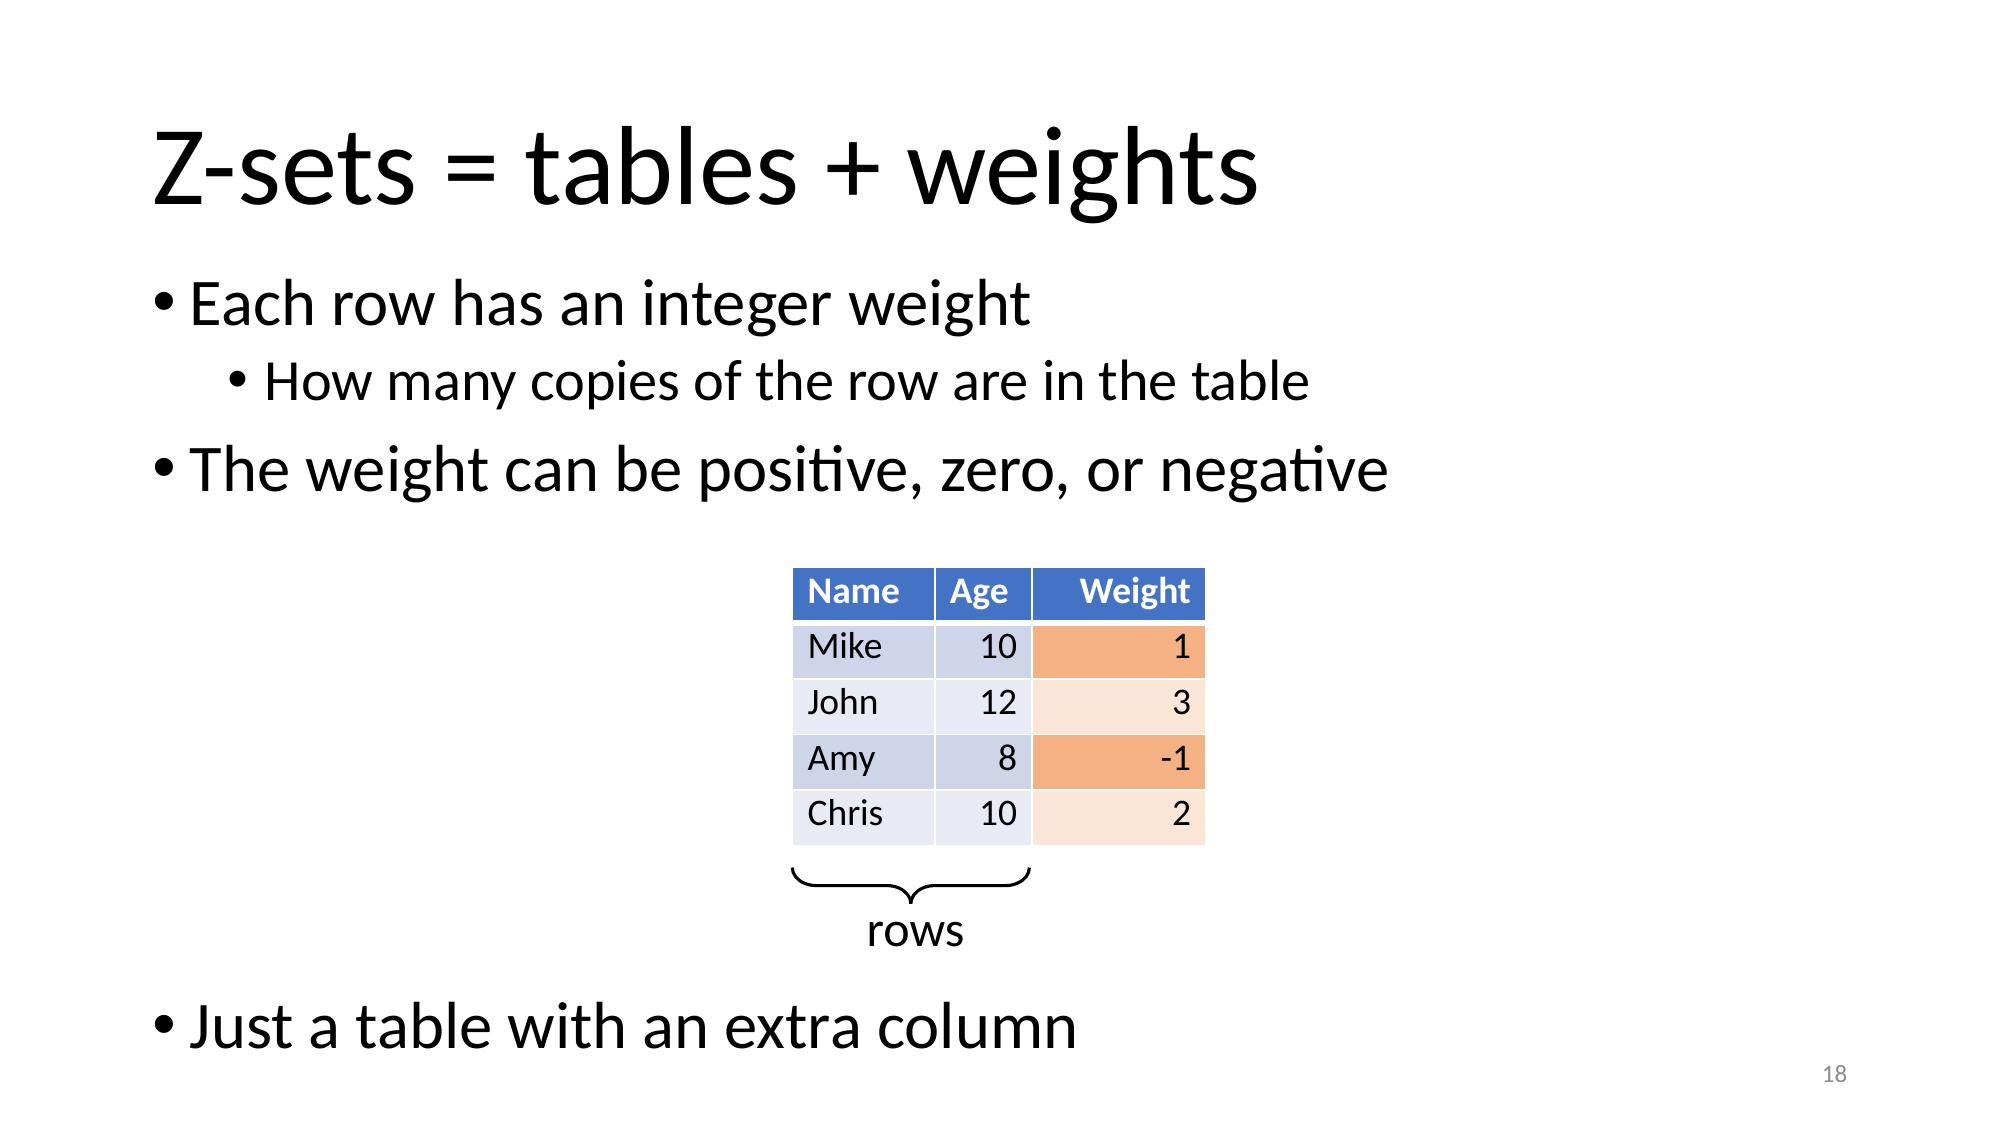

# Z-sets = tables + weights
Each row has an integer weight
How many copies of the row are in the table
The weight can be positive, zero, or negative

Just a table with an extra column

| Name | Age | Weight |
| --- | --- | --- |
| Mike | 10 | 1 |
| John | 12 | 3 |
| Amy | 8 | -1 |
| Chris | 10 | 2 |

rows
18